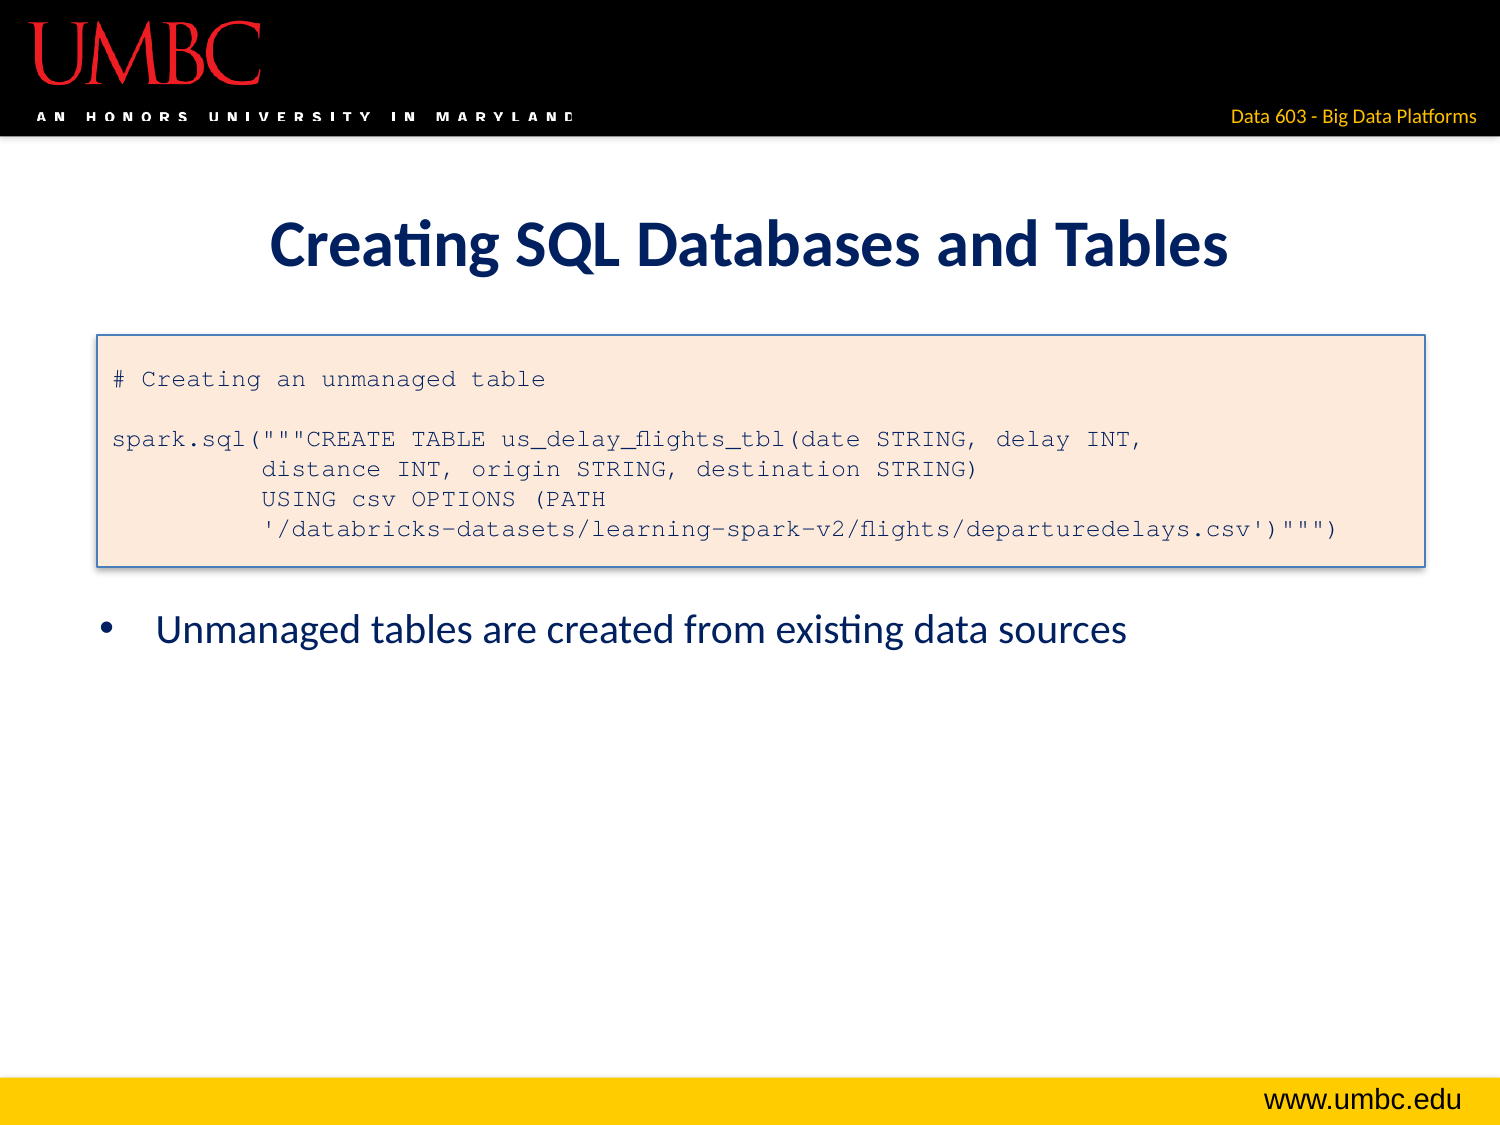

# Creating SQL Databases and Tables
# Creating an unmanaged table

spark.sql("""CREATE TABLE us_delay_flights_tbl(date STRING, delay INT,
	distance INT, origin STRING, destination STRING)
	USING csv OPTIONS (PATH
	'/databricks-datasets/learning-spark-v2/flights/departuredelays.csv')""")
Unmanaged tables are created from existing data sources